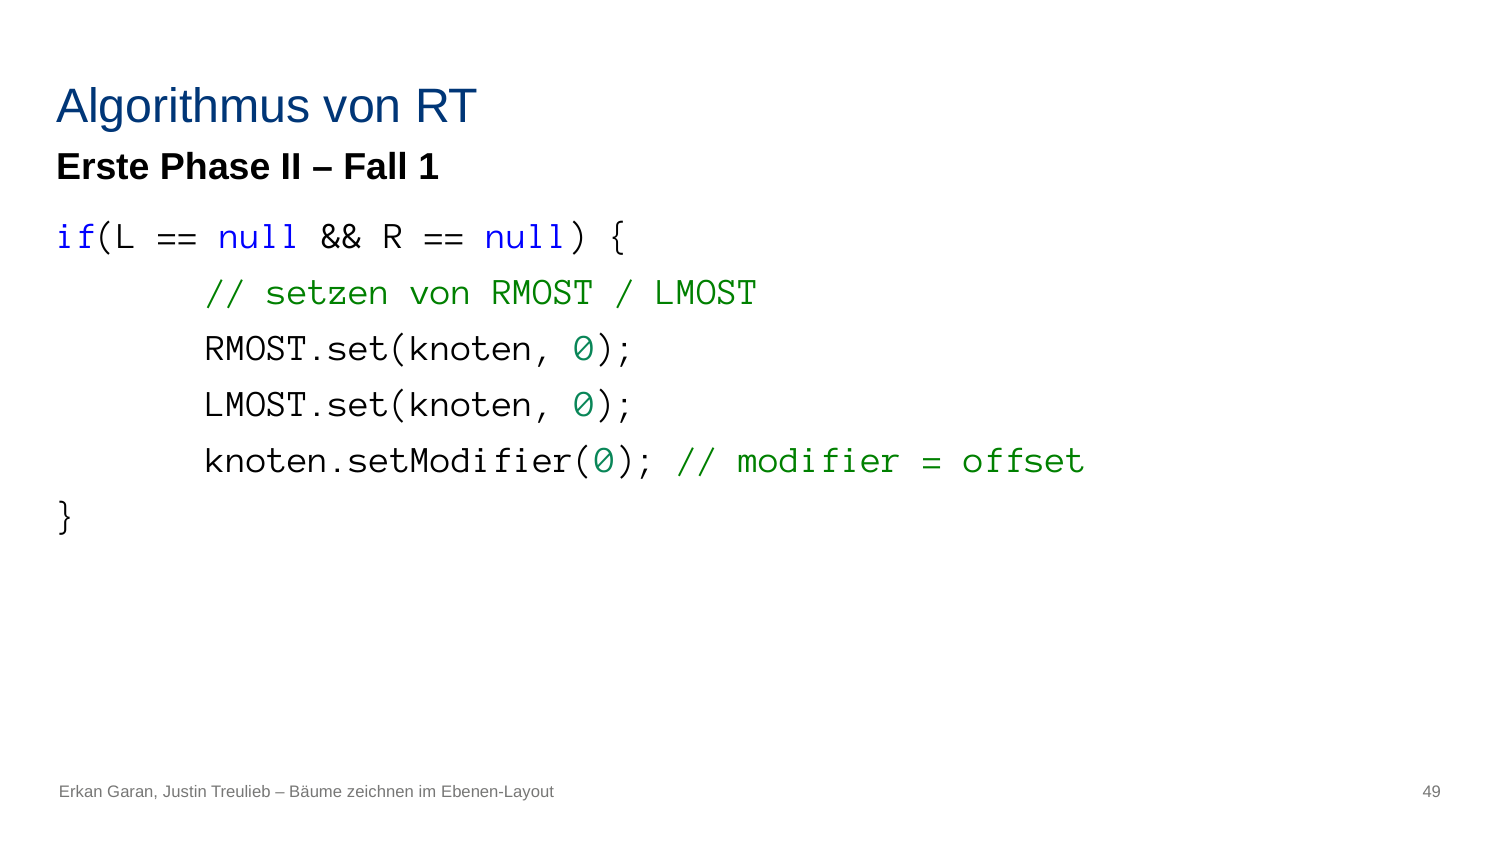

# Algorithmus von RT
Erste Phase II – Fall 1
if(L == null && R == null) {
	// setzen von RMOST / LMOST
	RMOST.set(knoten, 0);
	LMOST.set(knoten, 0);
	knoten.setModifier(0); // modifier = offset
}

Erkan Garan, Justin Treulieb – Bäume zeichnen im Ebenen-Layout